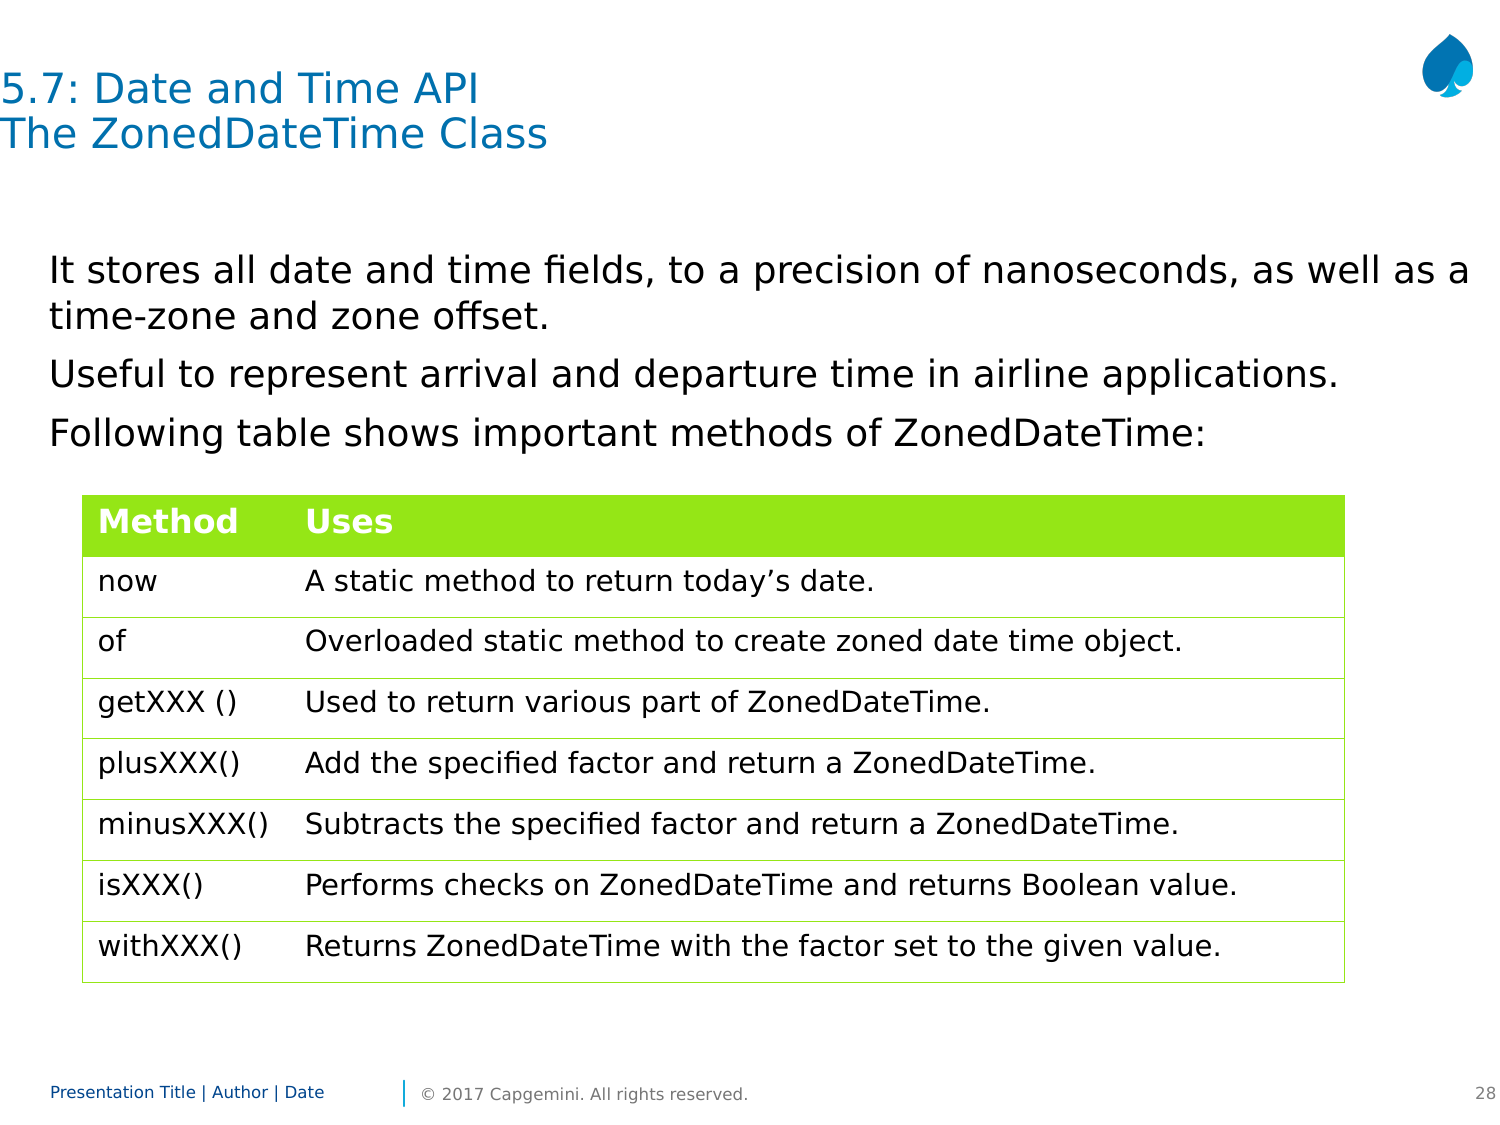

5.7: Date and Time API
The ZonedDateTime Class
It stores all date and time fields, to a precision of nanoseconds, as well as a time-zone and zone offset.
Useful to represent arrival and departure time in airline applications.
Following table shows important methods of ZonedDateTime:
| Method | Uses |
| --- | --- |
| now | A static method to return today’s date. |
| of | Overloaded static method to create zoned date time object. |
| getXXX () | Used to return various part of ZonedDateTime. |
| plusXXX() | Add the specified factor and return a ZonedDateTime. |
| minusXXX() | Subtracts the specified factor and return a ZonedDateTime. |
| isXXX() | Performs checks on ZonedDateTime and returns Boolean value. |
| withXXX() | Returns ZonedDateTime with the factor set to the given value. |